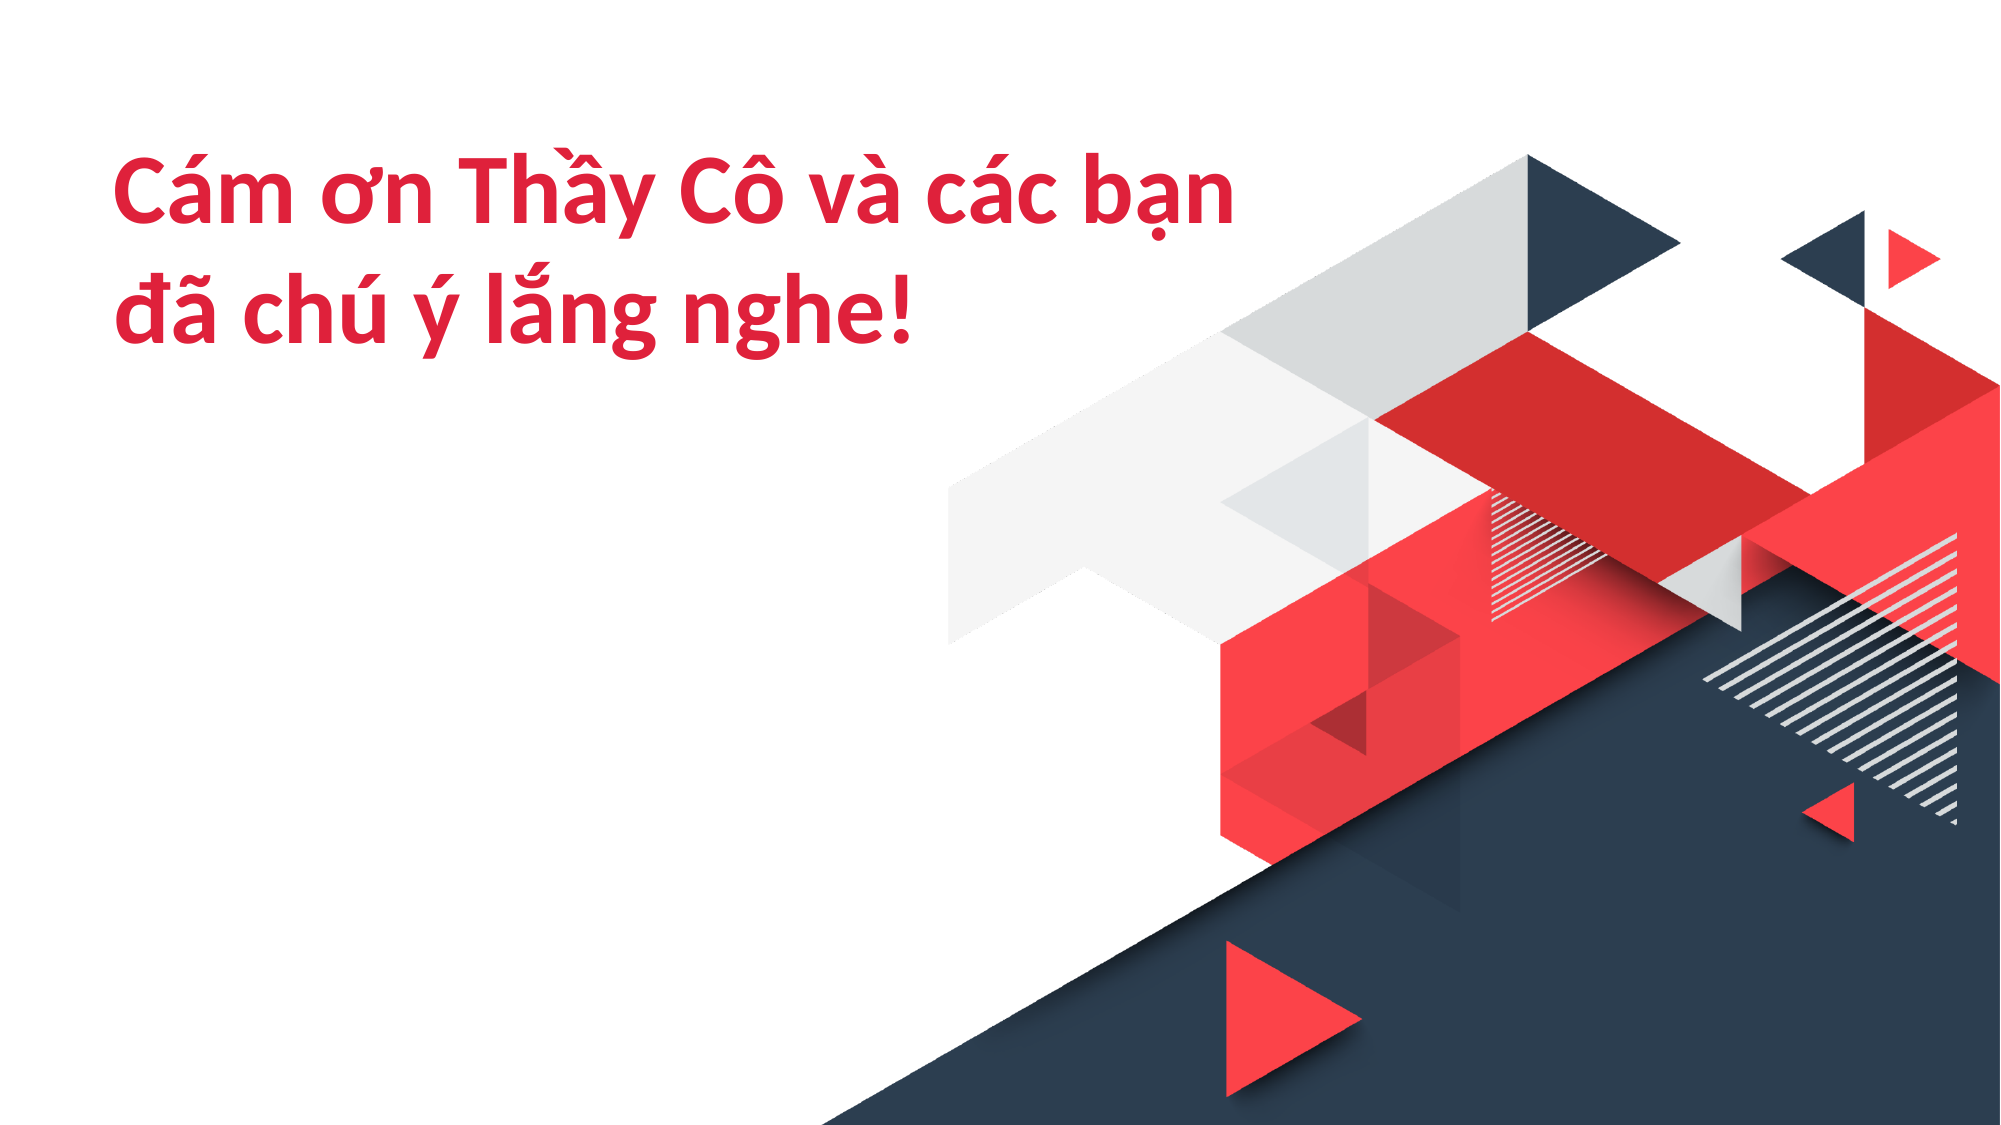

Cám ơn Thầy Cô và các bạn
đã chú ý lắng nghe!